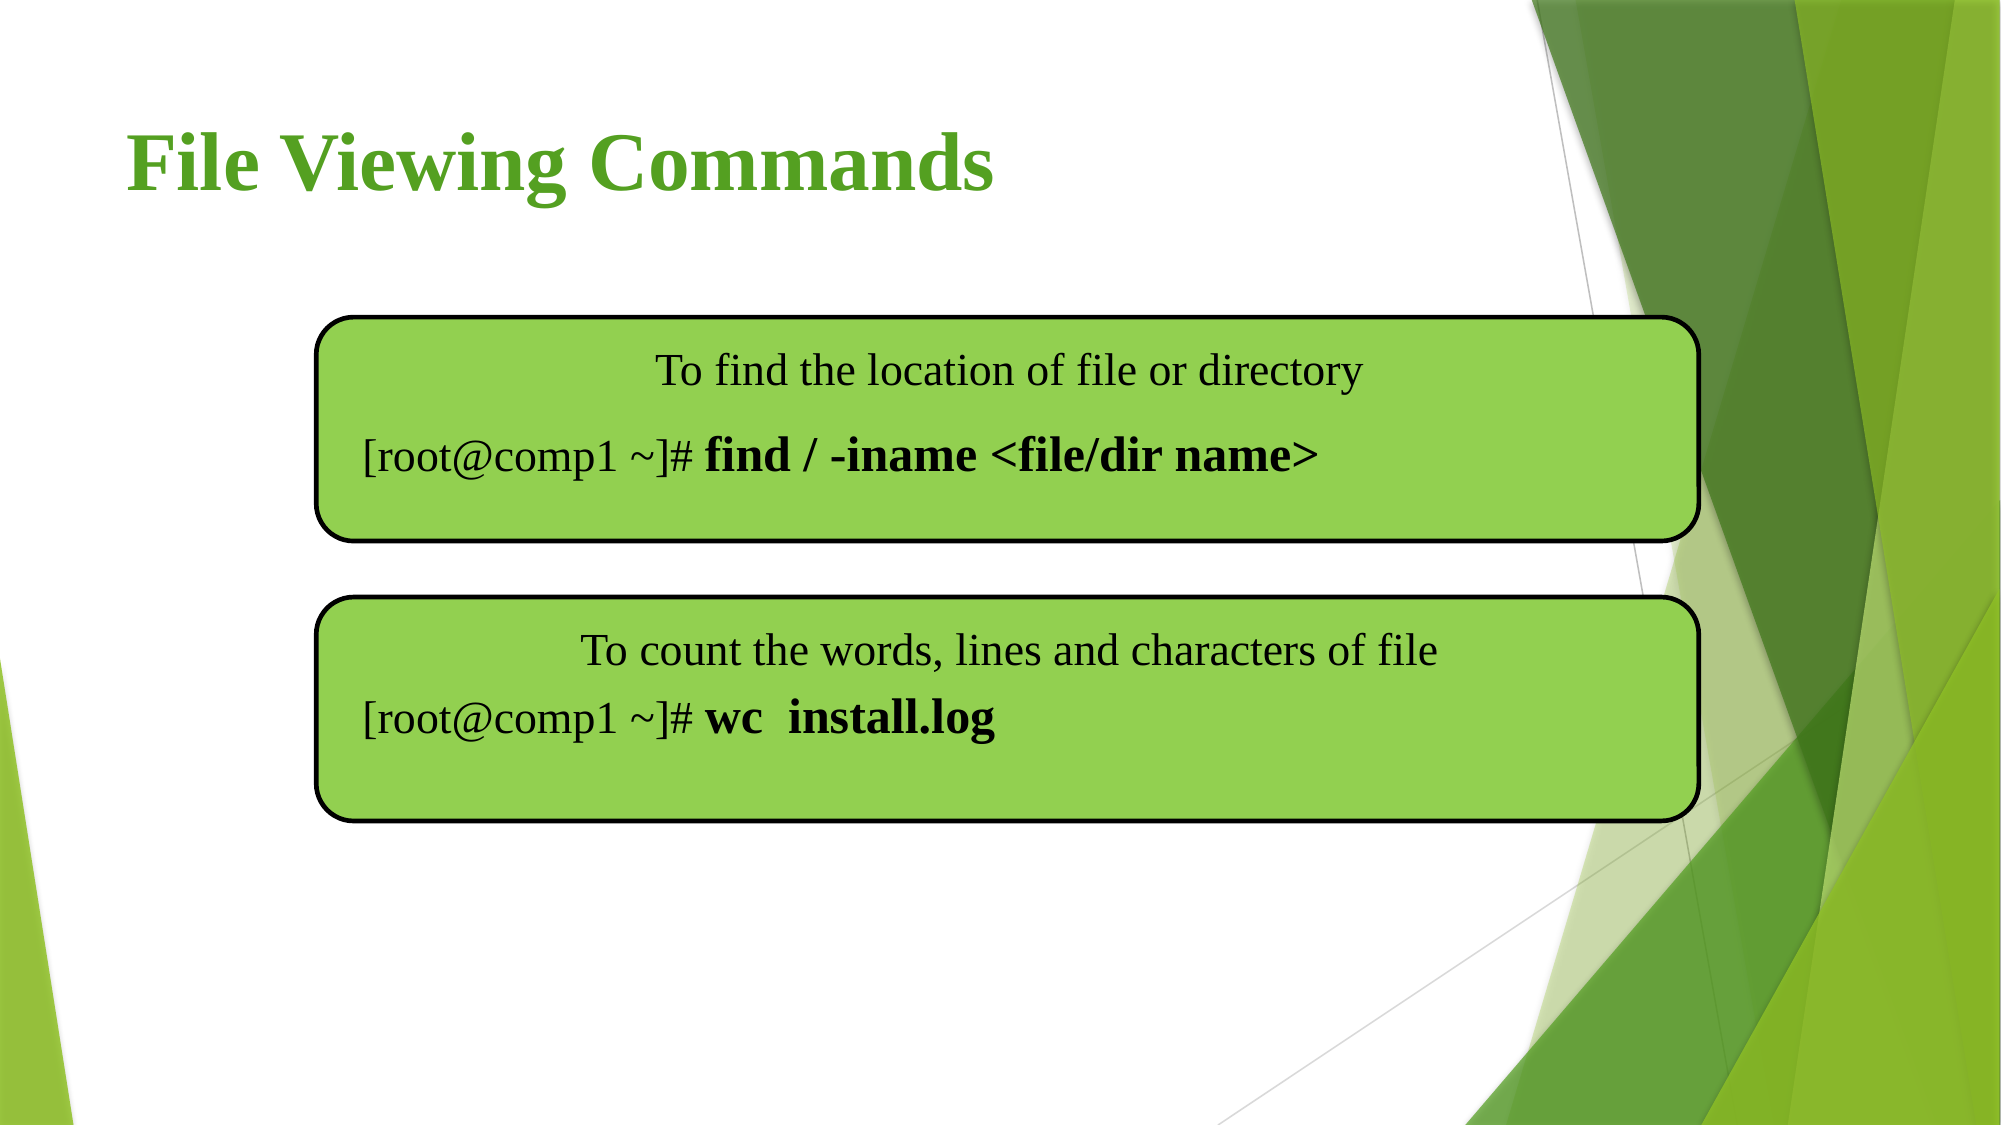

# File Viewing Commands

To find the location of file or directory
[root@comp1 ~]# find / -iname <file/dir name>

To count the words, lines and characters of file
[root@comp1 ~]# wc  install.log